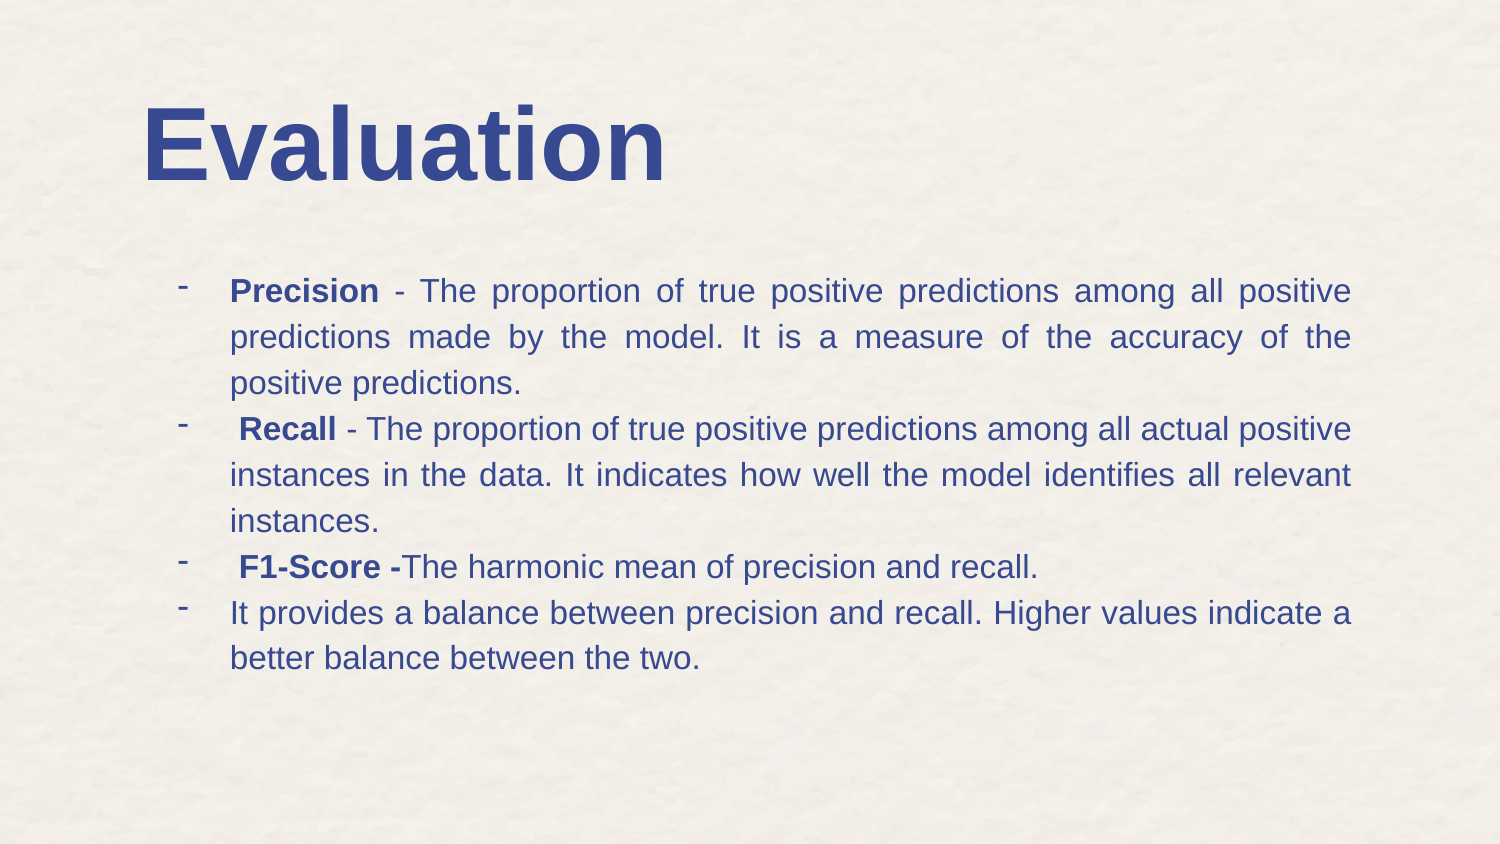

# Evaluation
Precision - The proportion of true positive predictions among all positive predictions made by the model. It is a measure of the accuracy of the positive predictions.
 Recall - The proportion of true positive predictions among all actual positive instances in the data. It indicates how well the model identifies all relevant instances.
 F1-Score -The harmonic mean of precision and recall.
It provides a balance between precision and recall. Higher values indicate a better balance between the two.